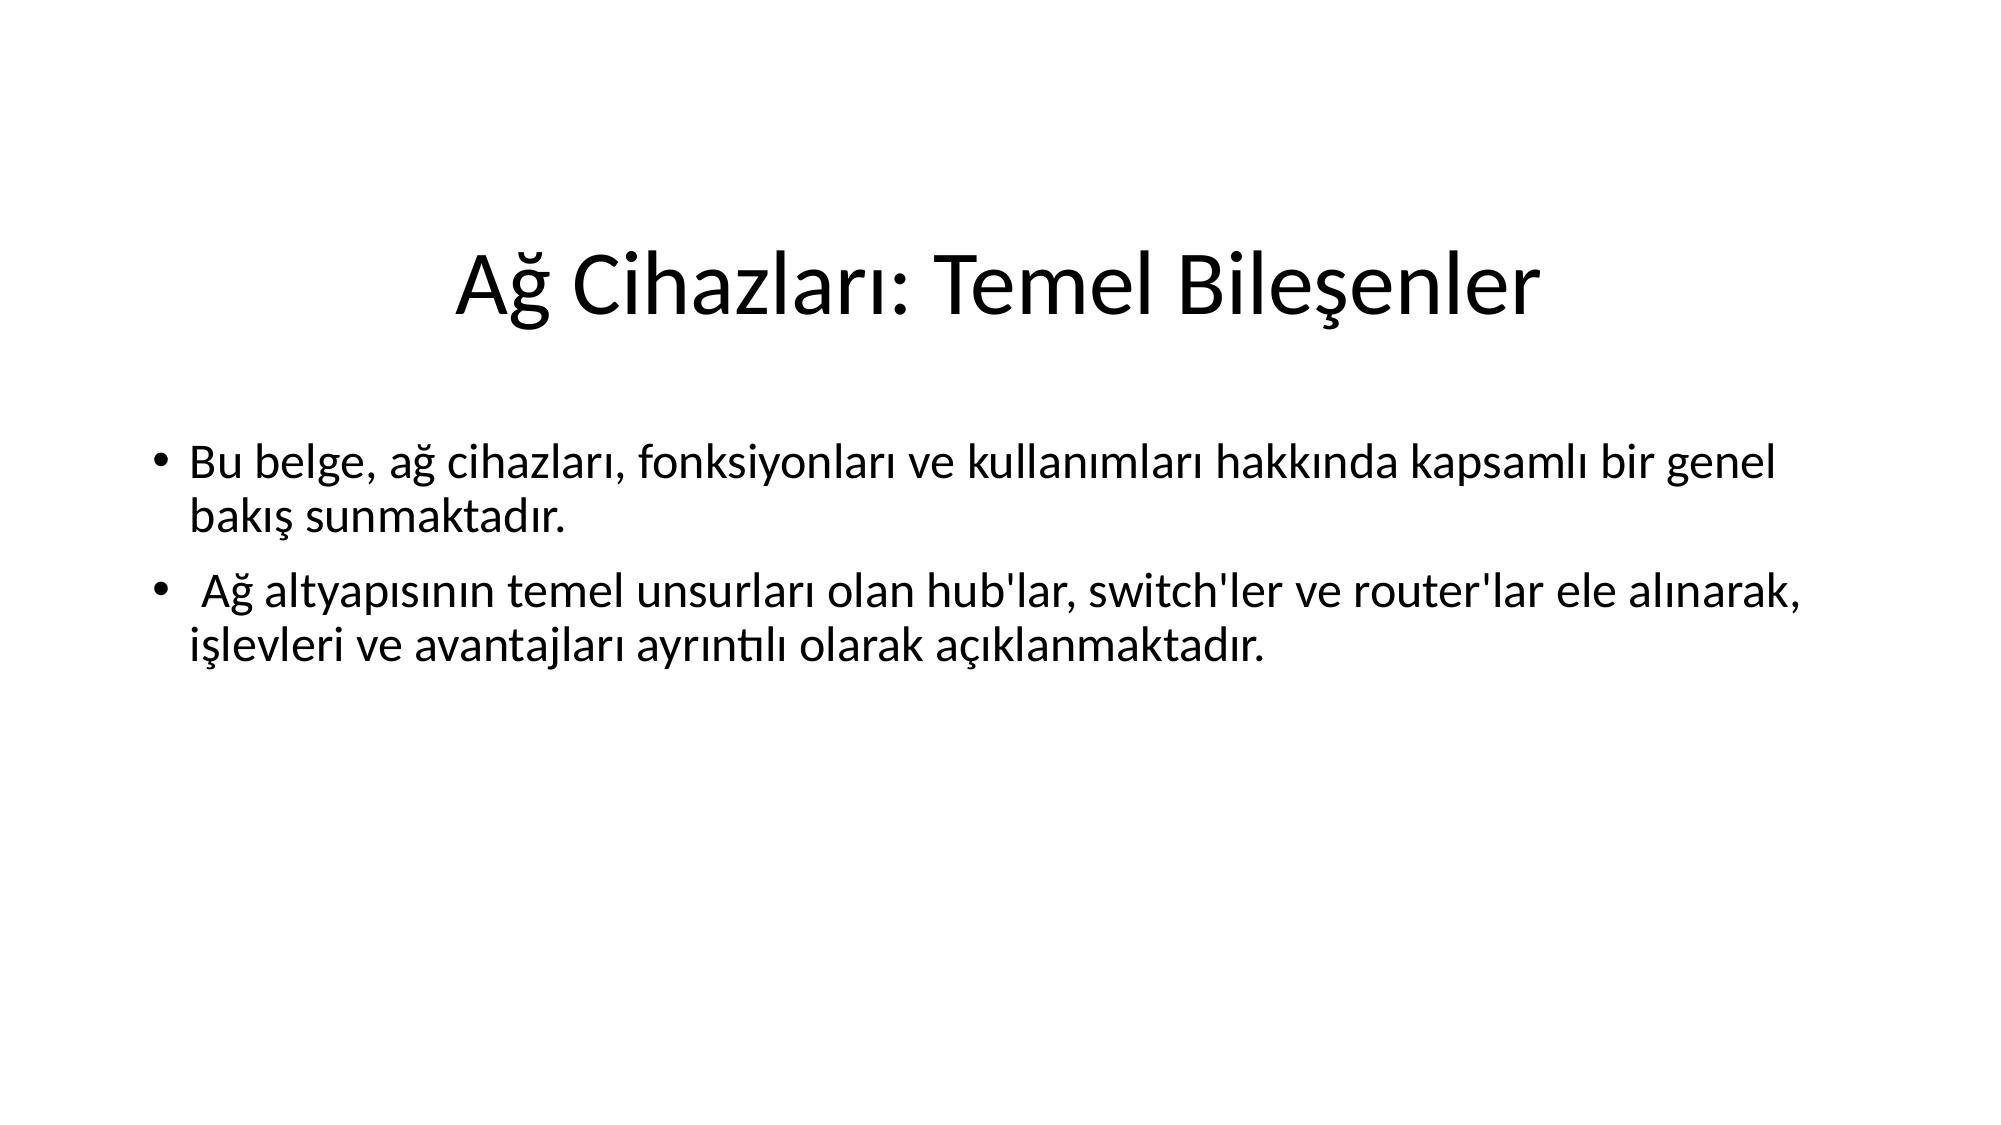

# Ağ Cihazları: Temel Bileşenler
Bu belge, ağ cihazları, fonksiyonları ve kullanımları hakkında kapsamlı bir genel bakış sunmaktadır.
 Ağ altyapısının temel unsurları olan hub'lar, switch'ler ve router'lar ele alınarak, işlevleri ve avantajları ayrıntılı olarak açıklanmaktadır.